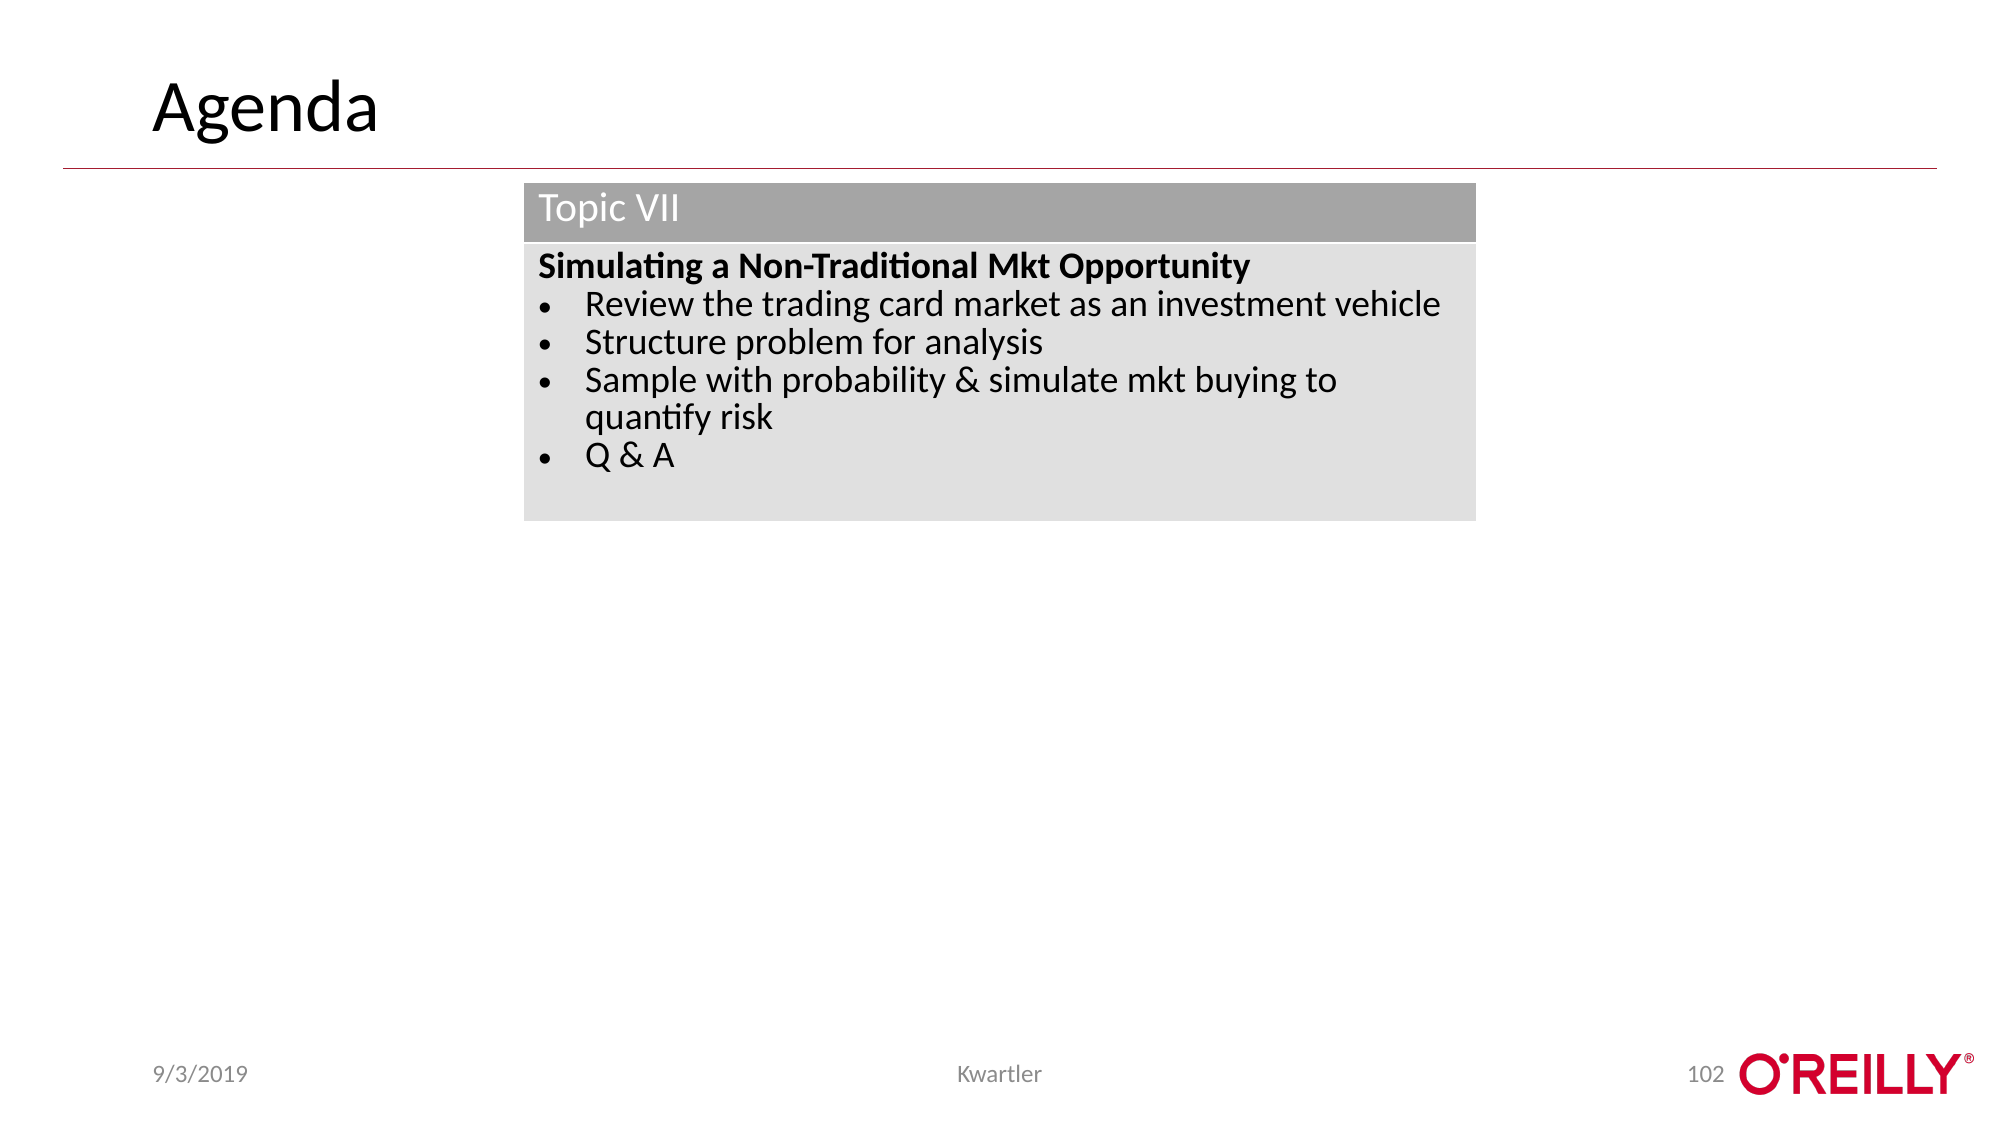

# Agenda
| Topic VII |
| --- |
| Simulating a Non-Traditional Mkt Opportunity Review the trading card market as an investment vehicle Structure problem for analysis Sample with probability & simulate mkt buying to quantify risk Q & A |
9/3/2019
Kwartler
102